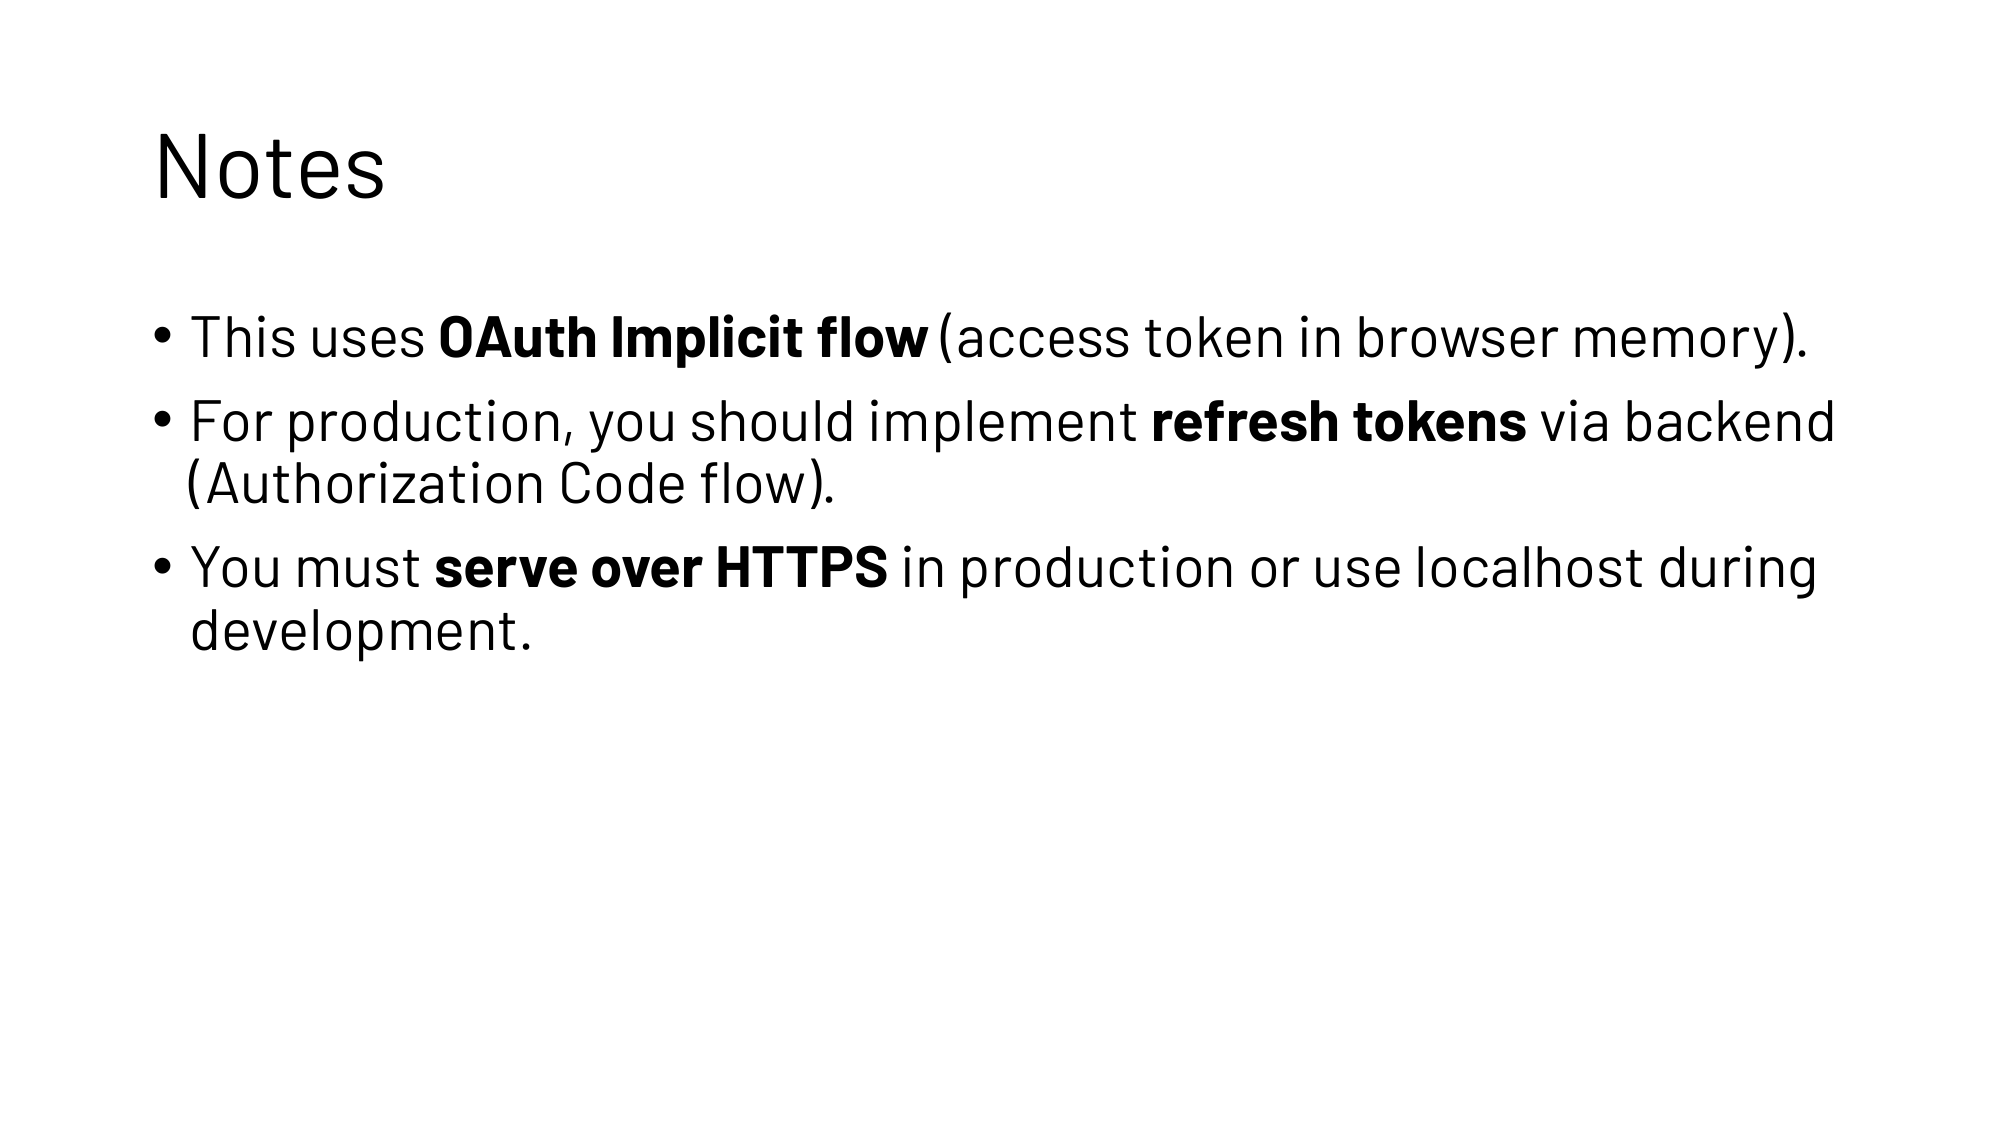

# Notes
This uses OAuth Implicit flow (access token in browser memory).
For production, you should implement refresh tokens via backend (Authorization Code flow).
You must serve over HTTPS in production or use localhost during development.